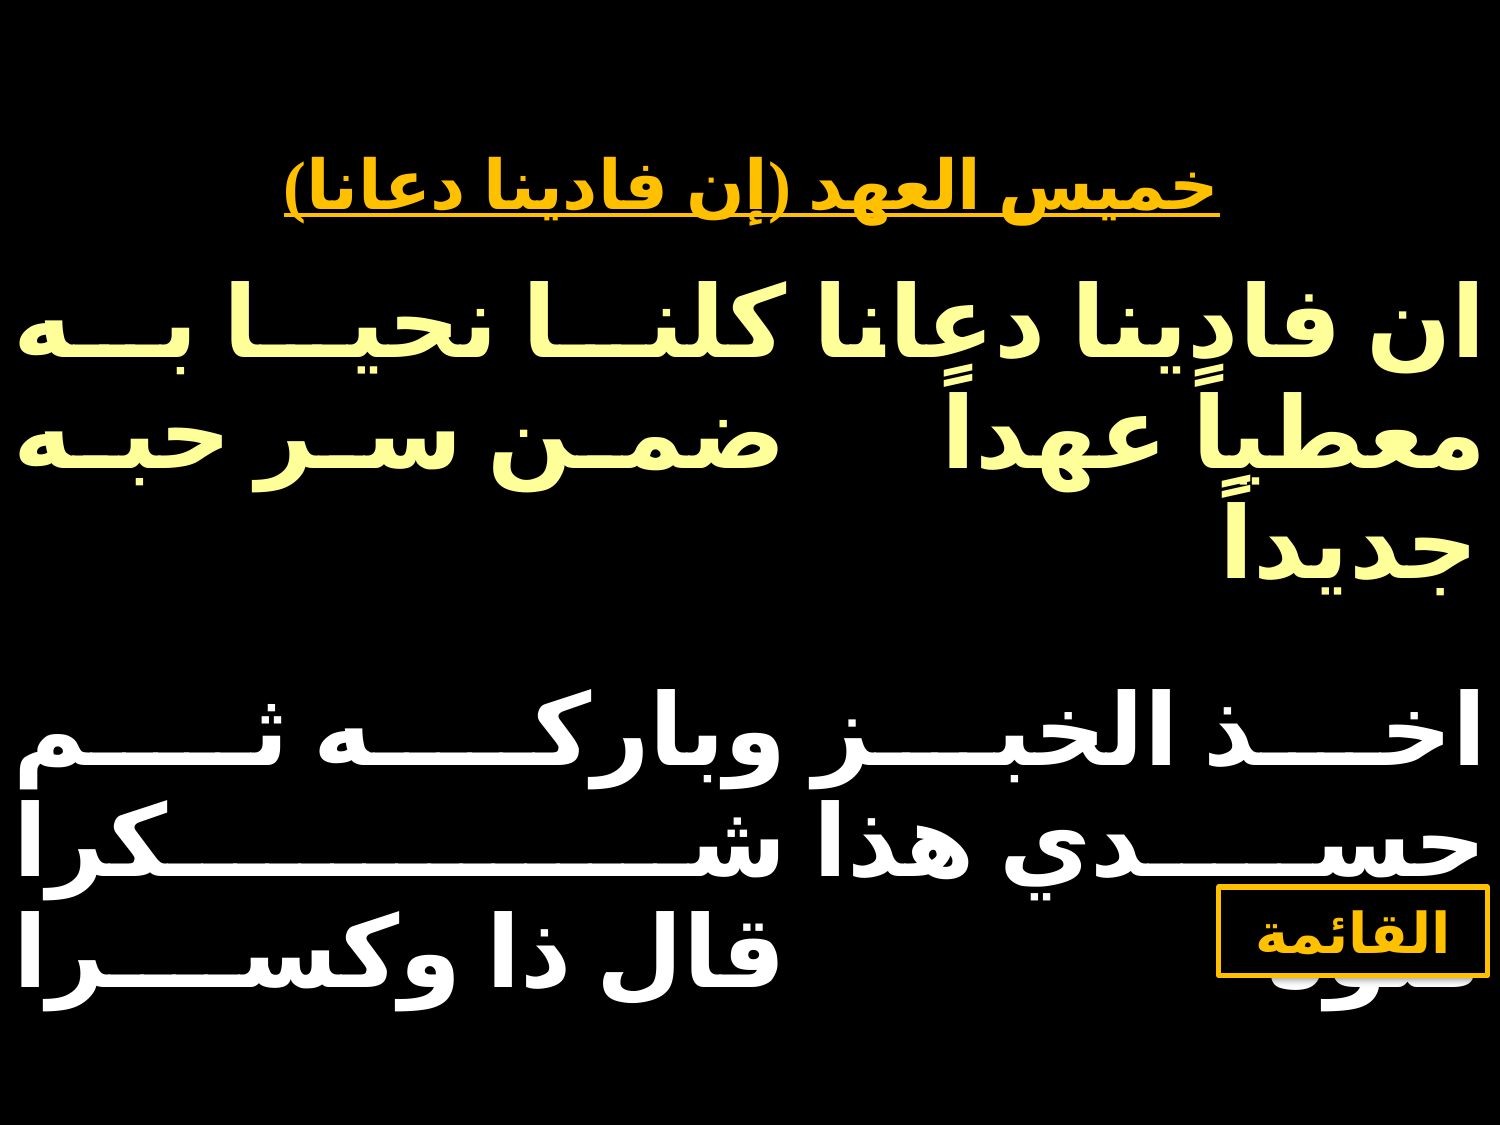

# خميس العهد (إن فادينا دعانا)
| كلنا نحيا به ضمن سر حبه | ان فادينا دعانا معطياً عهداً جديداً |
| --- | --- |
| وباركه ثم شــكرا قال ذا وكسرا | اخذ الخبز جسدي هذا كلوه |
القائمة